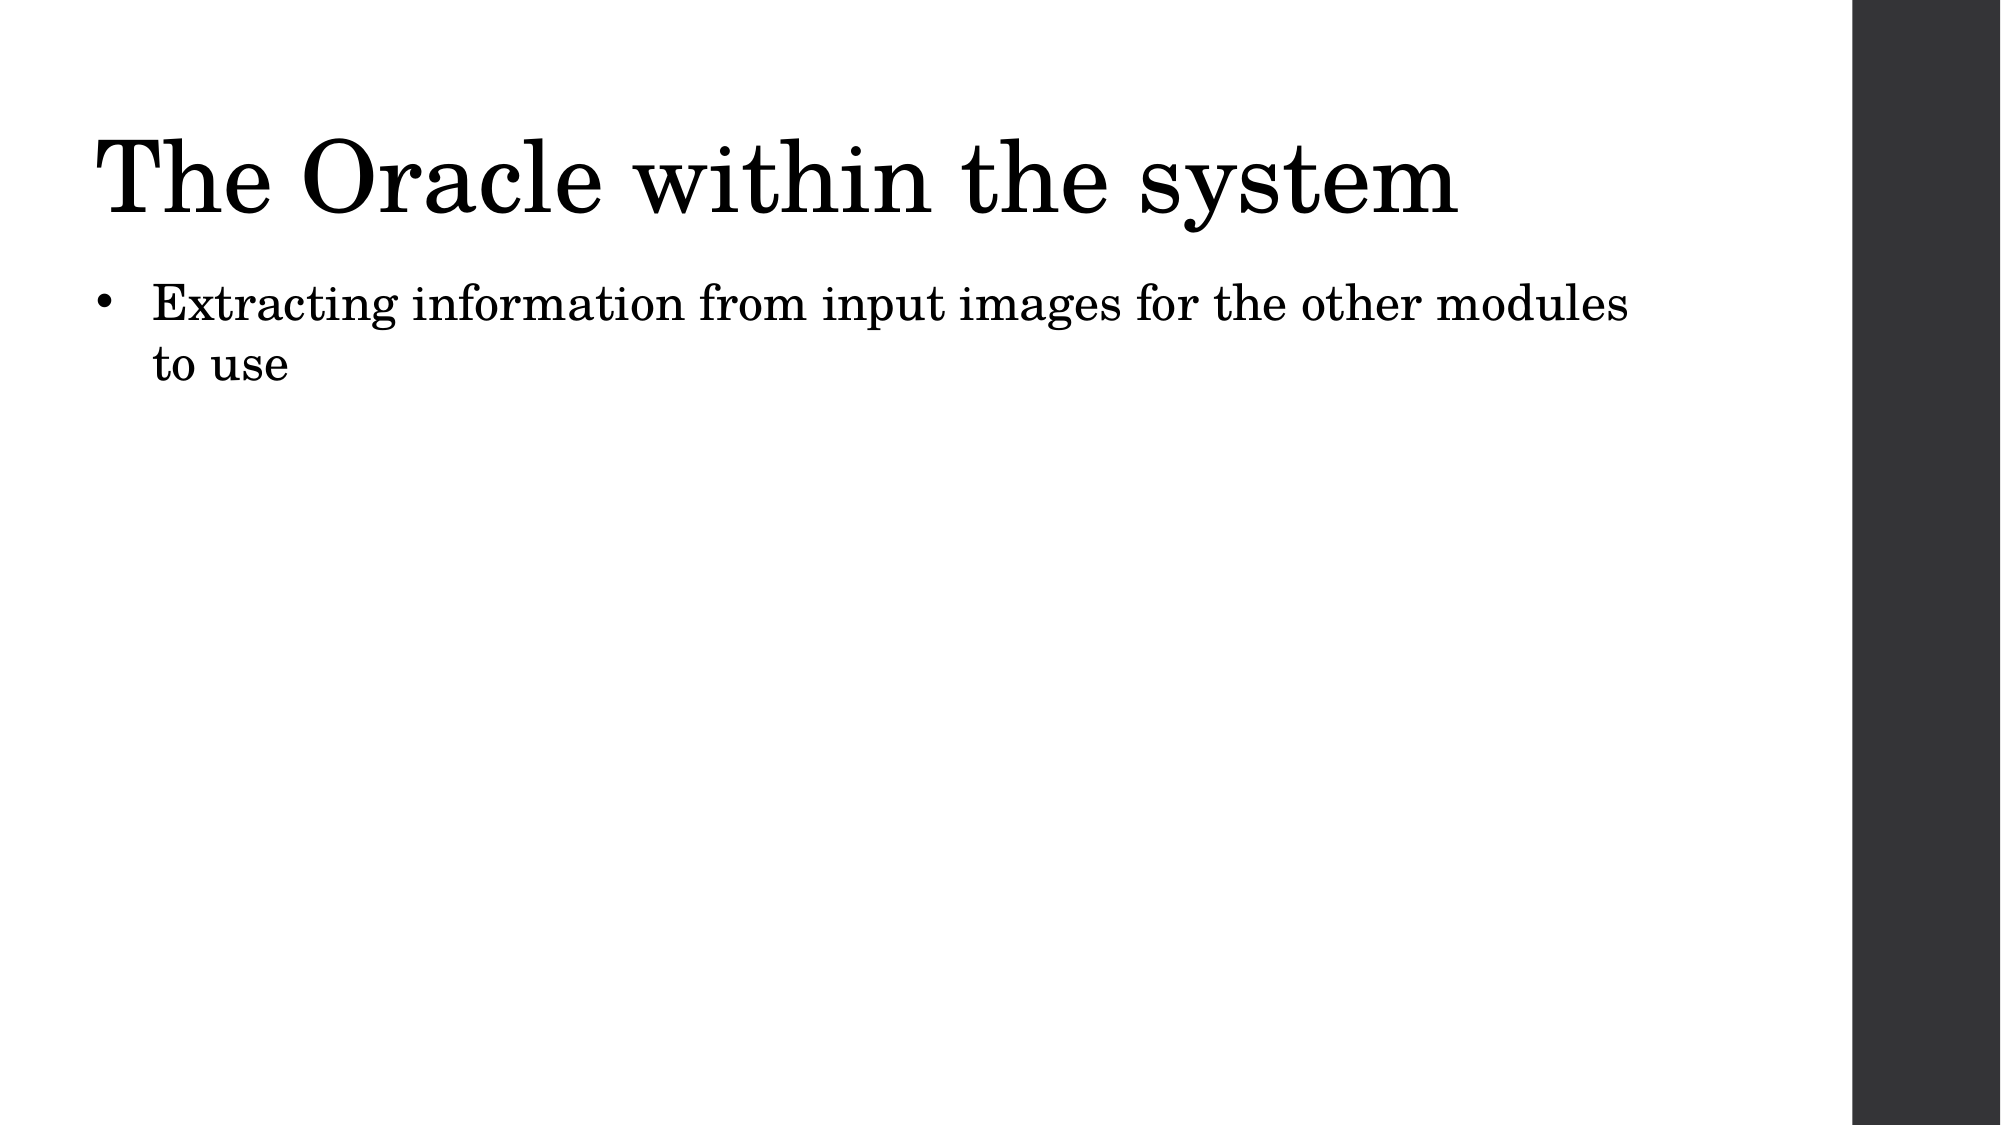

The Oracle within the system
Extracting information from input images for the other modules to use